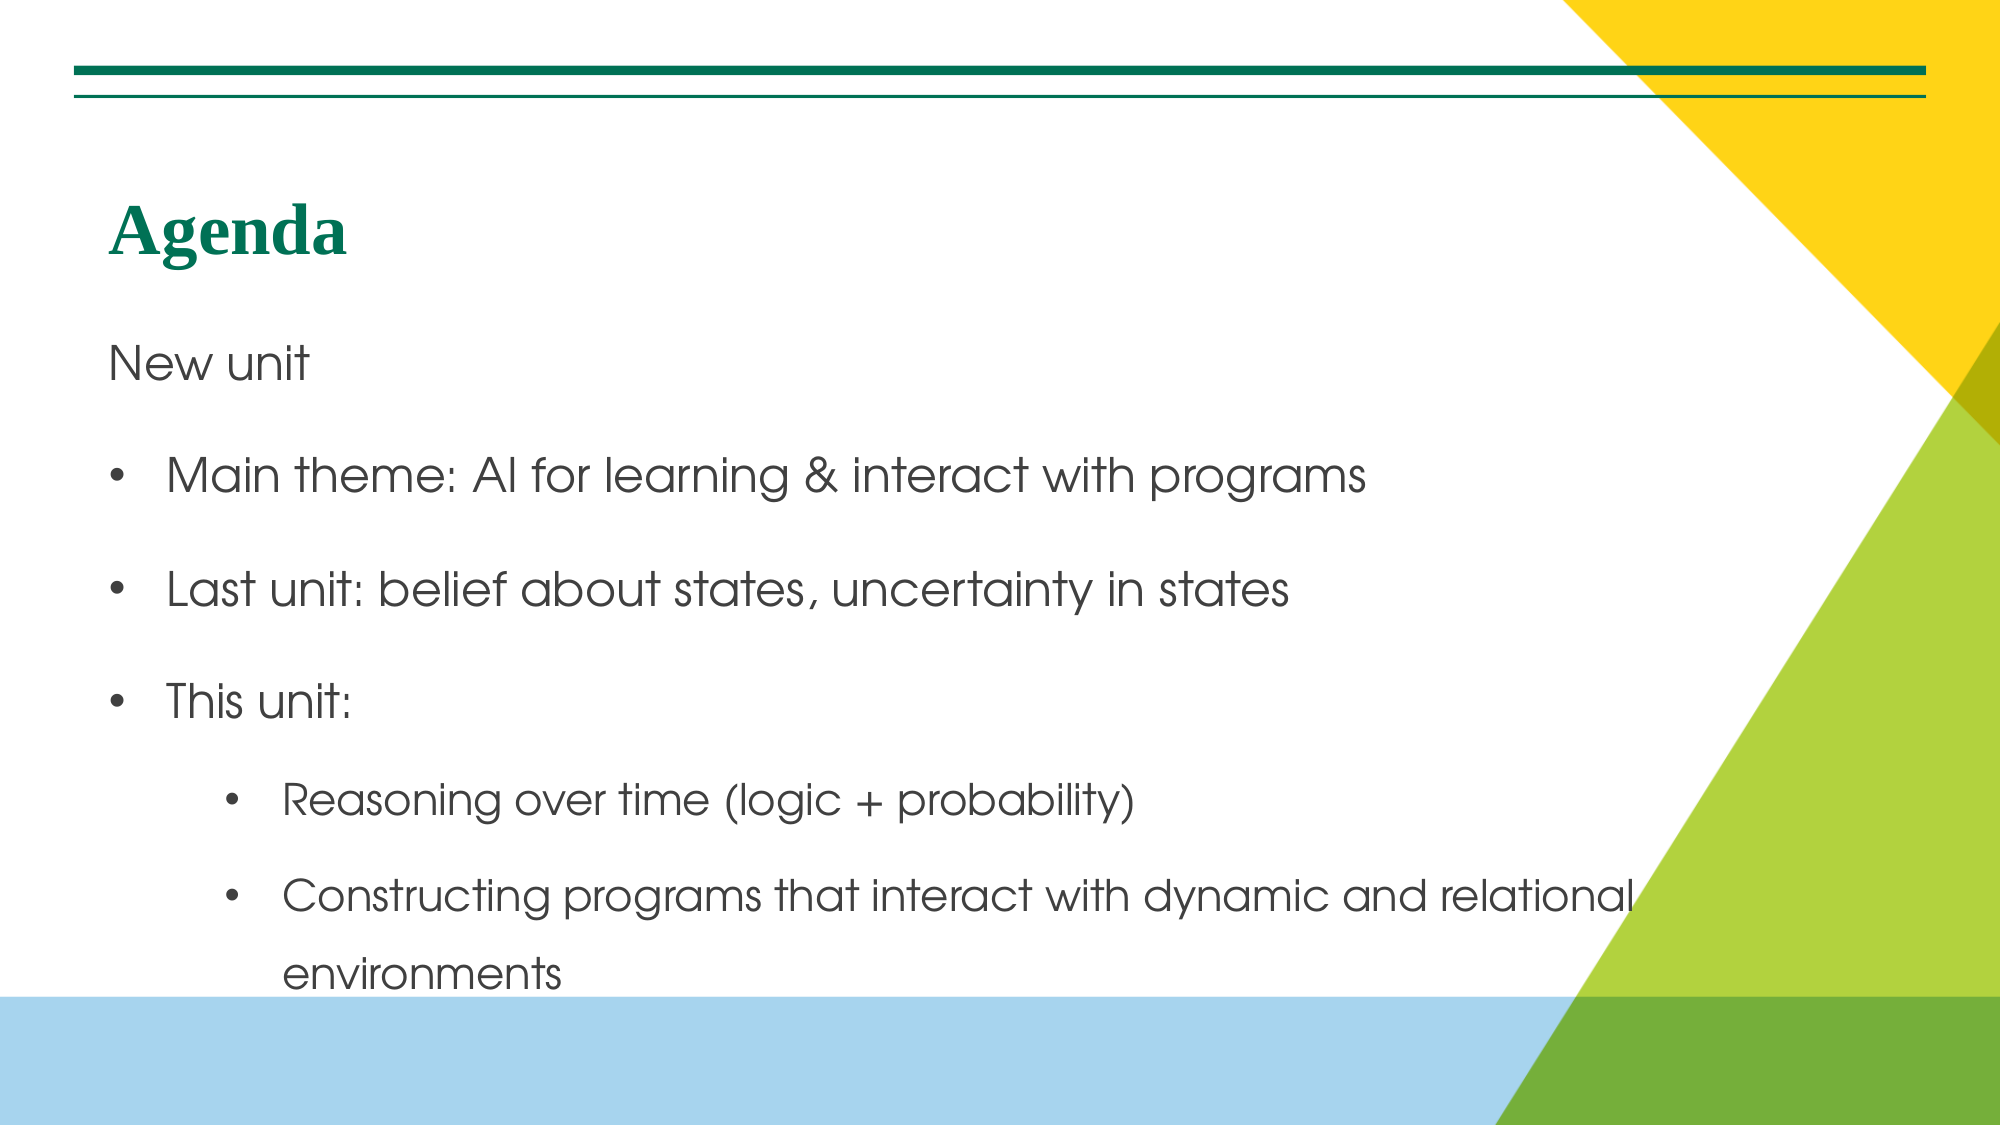

# Agenda
New unit
Main theme: AI for learning & interact with programs
Last unit: belief about states, uncertainty in states
This unit:
Reasoning over time (logic + probability)
Constructing programs that interact with dynamic and relational environments